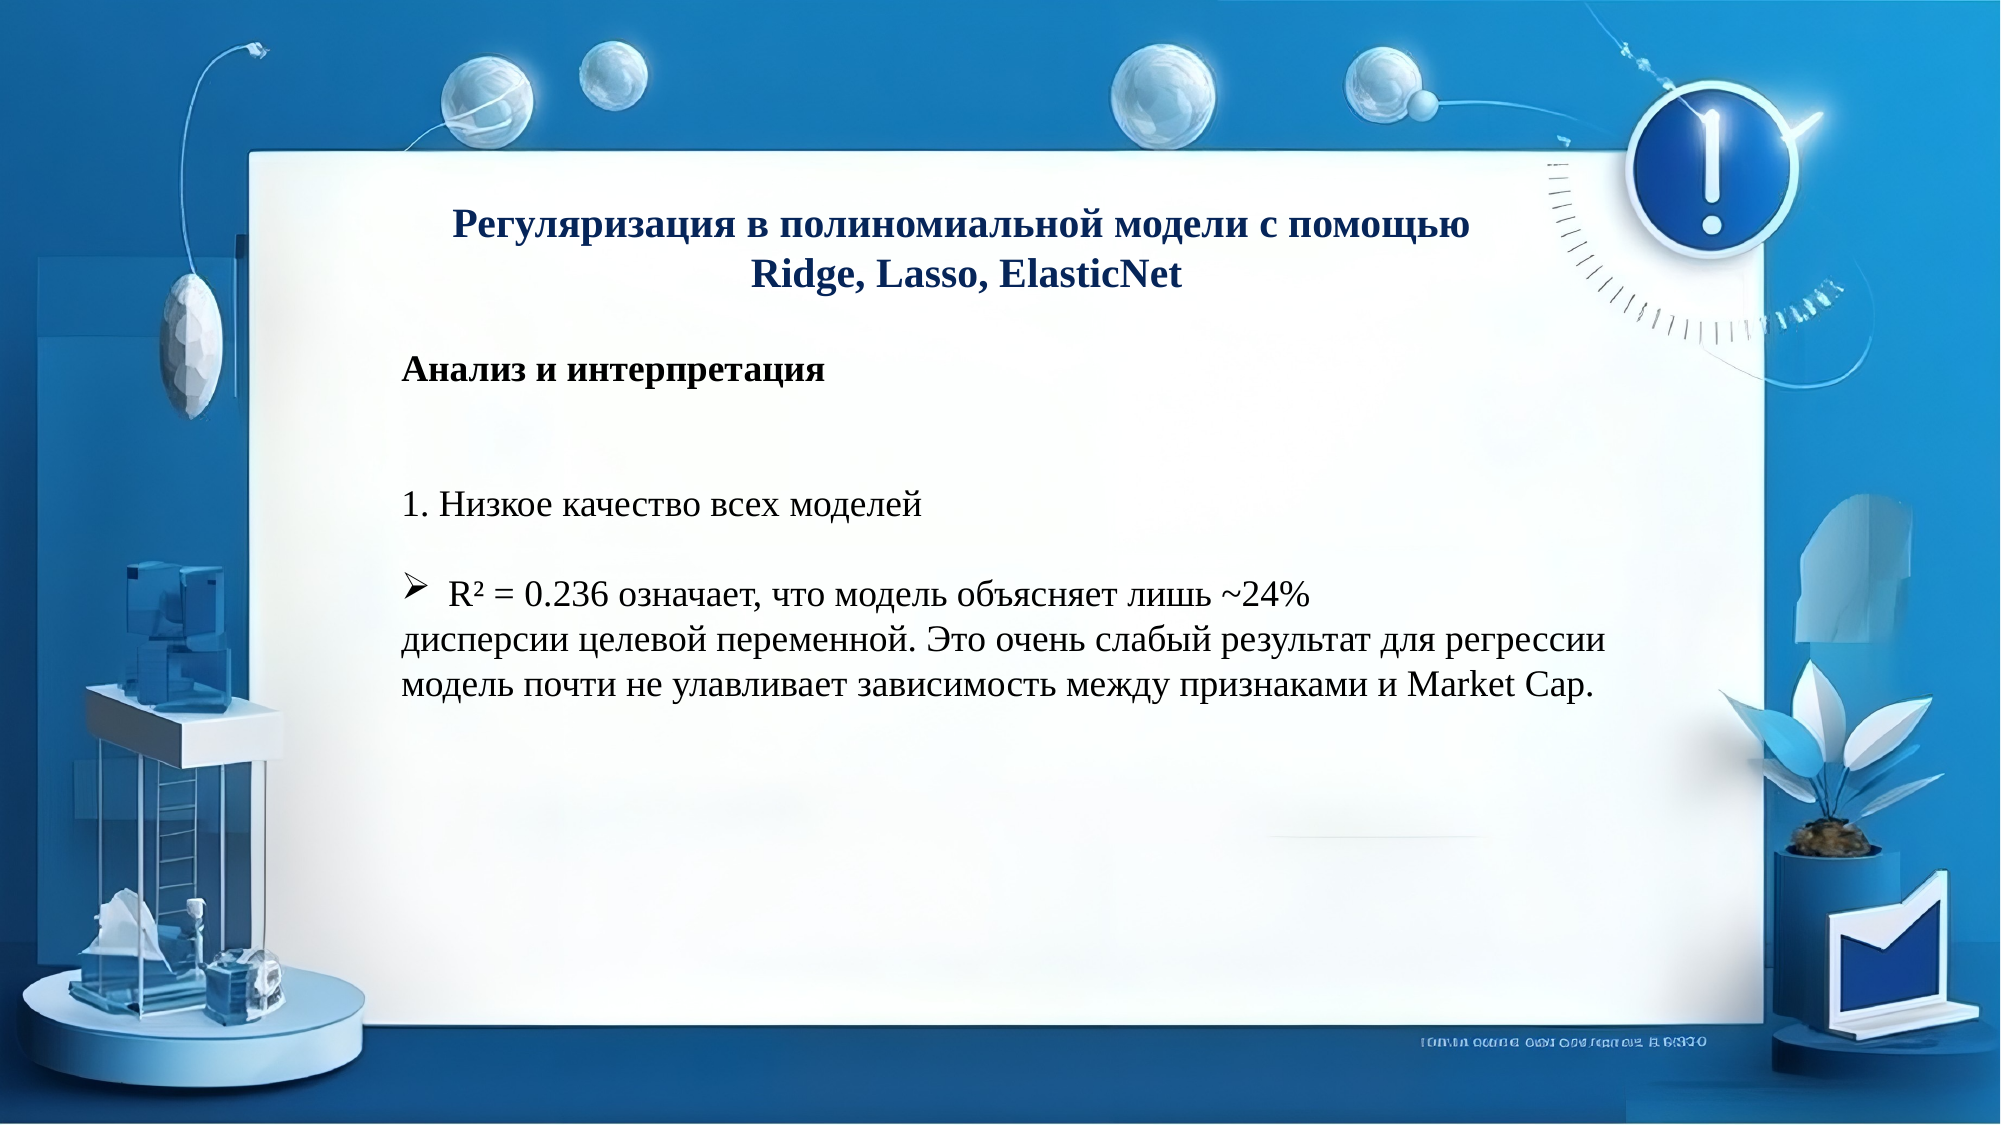

Регуляризация в полиномиальной модели с помощью
 Ridge, Lasso, ElasticNet

Анализ и интерпретация

1. Низкое качество всех моделей
R² = 0.236 означает, что модель объясняет лишь ~24%
дисперсии целевой переменной. Это очень слабый результат для регрессии
модель почти не улавливает зависимость между признаками и Market Cap.